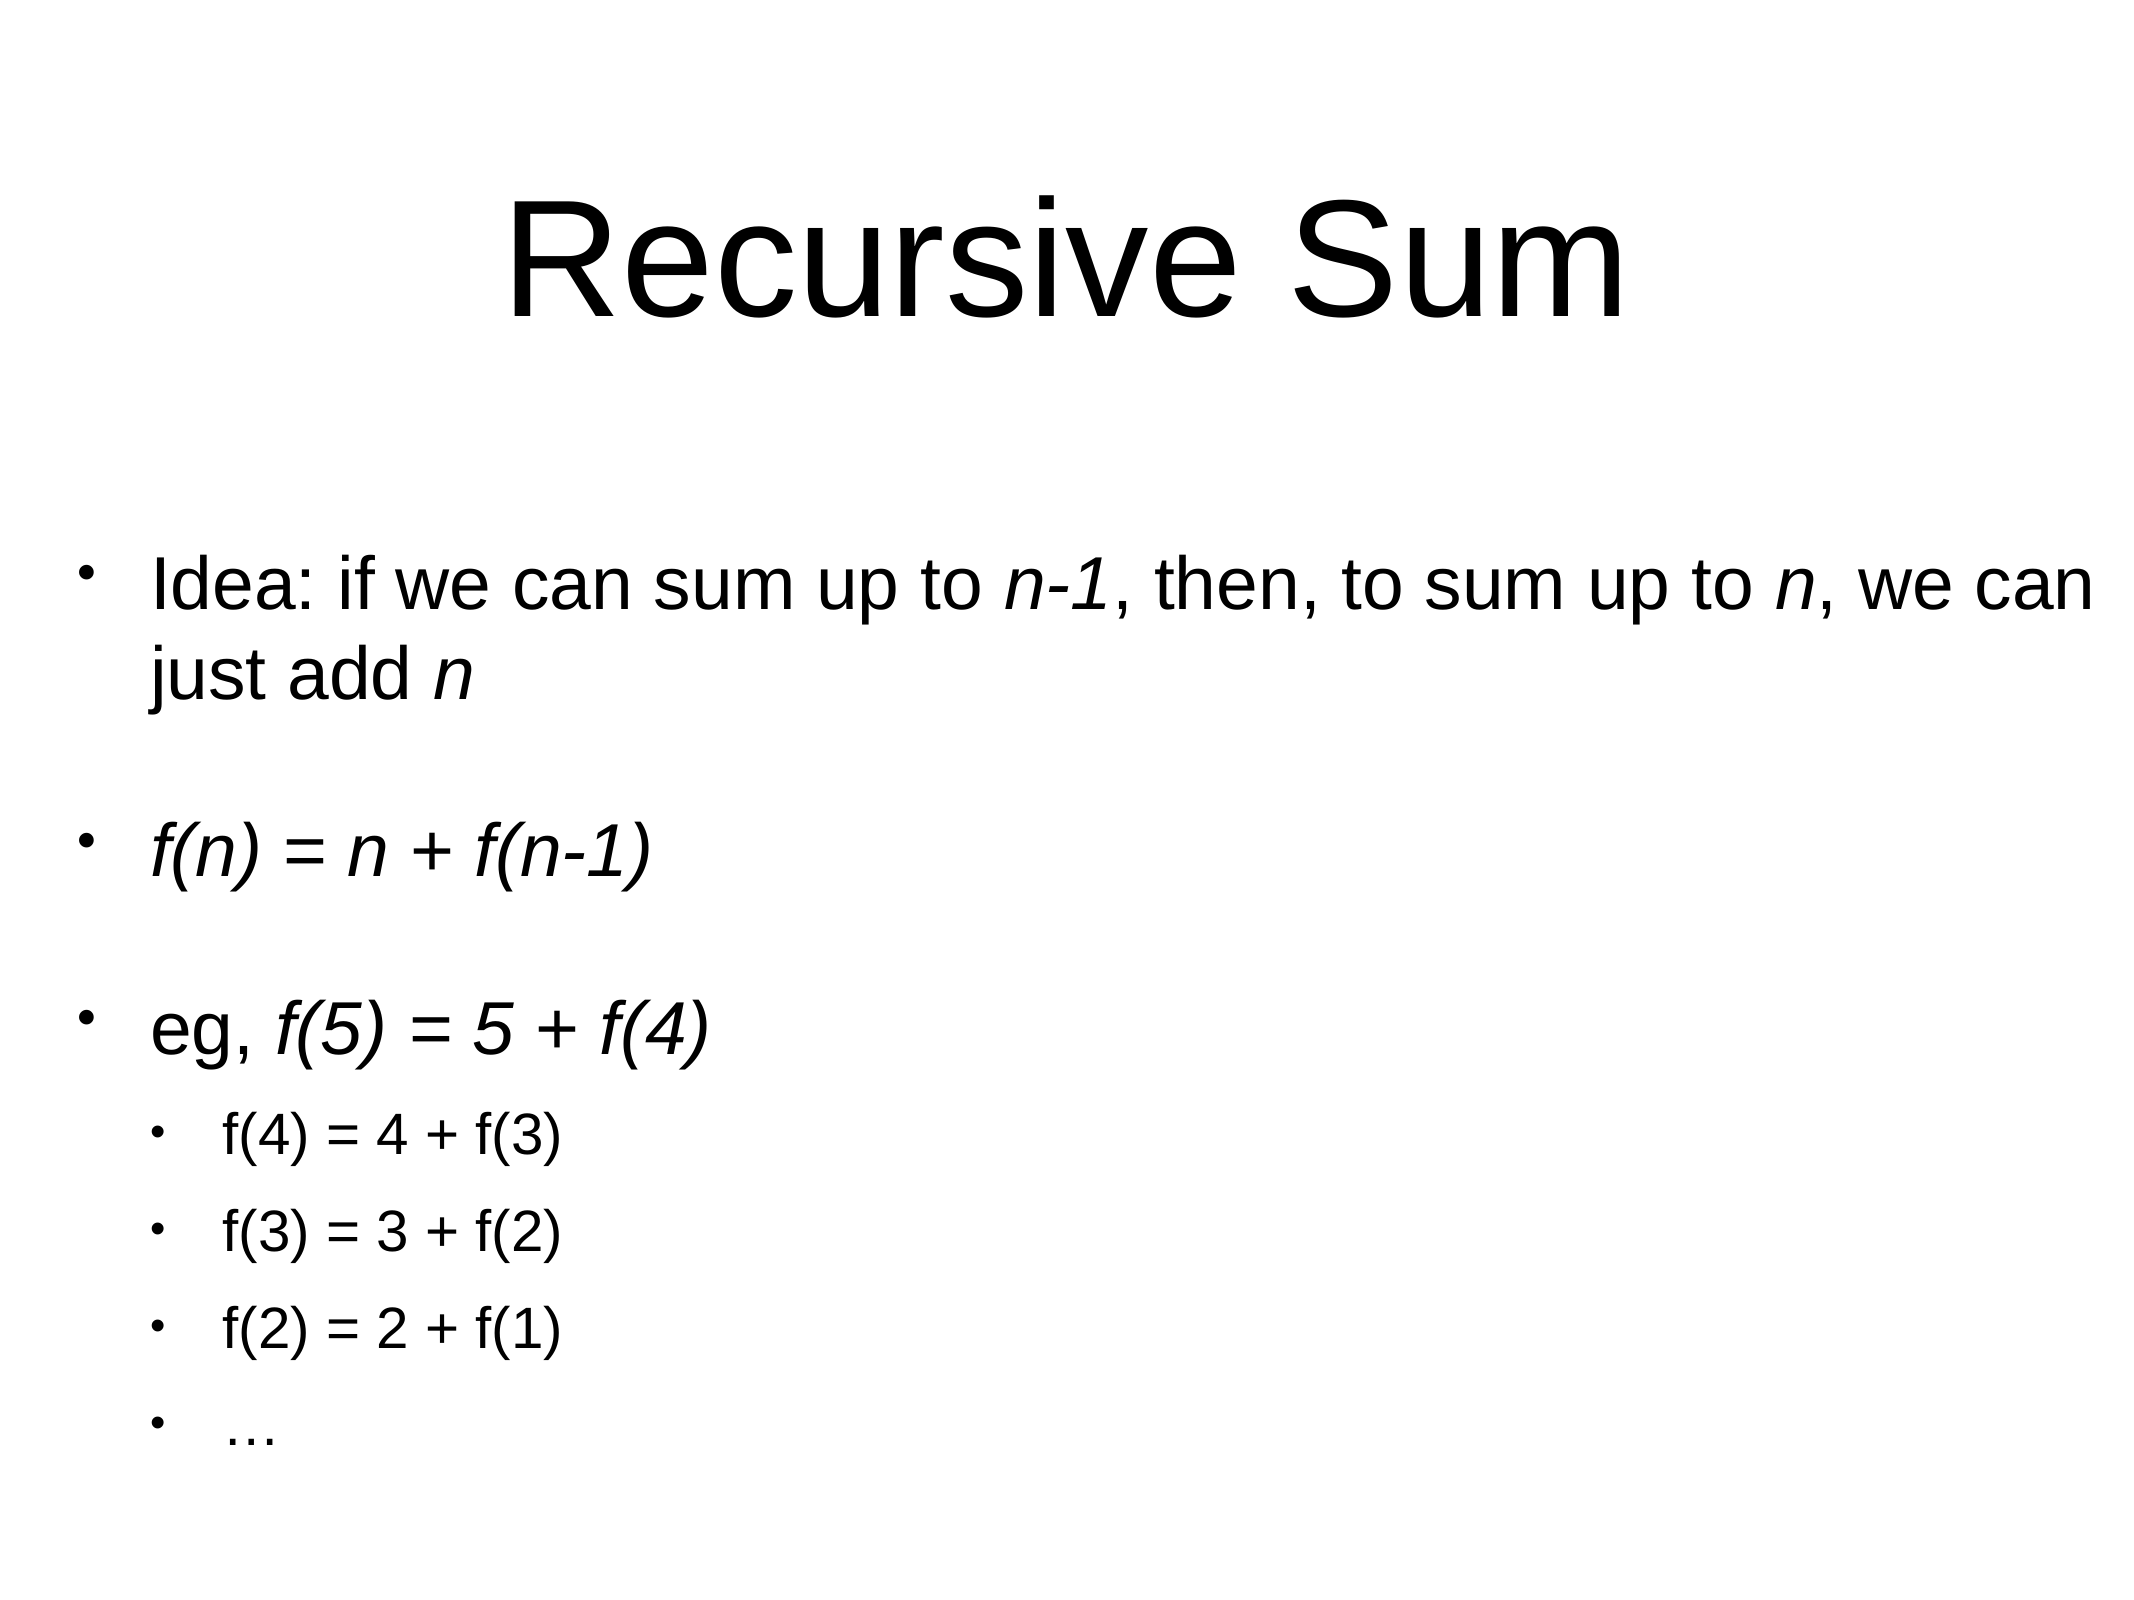

# Recursive Sum
Idea: if we can sum up to n-1, then, to sum up to n, we can just add n
f(n) = n + f(n-1)
eg, f(5) = 5 + f(4)
f(4) = 4 + f(3)
f(3) = 3 + f(2)
f(2) = 2 + f(1)
…